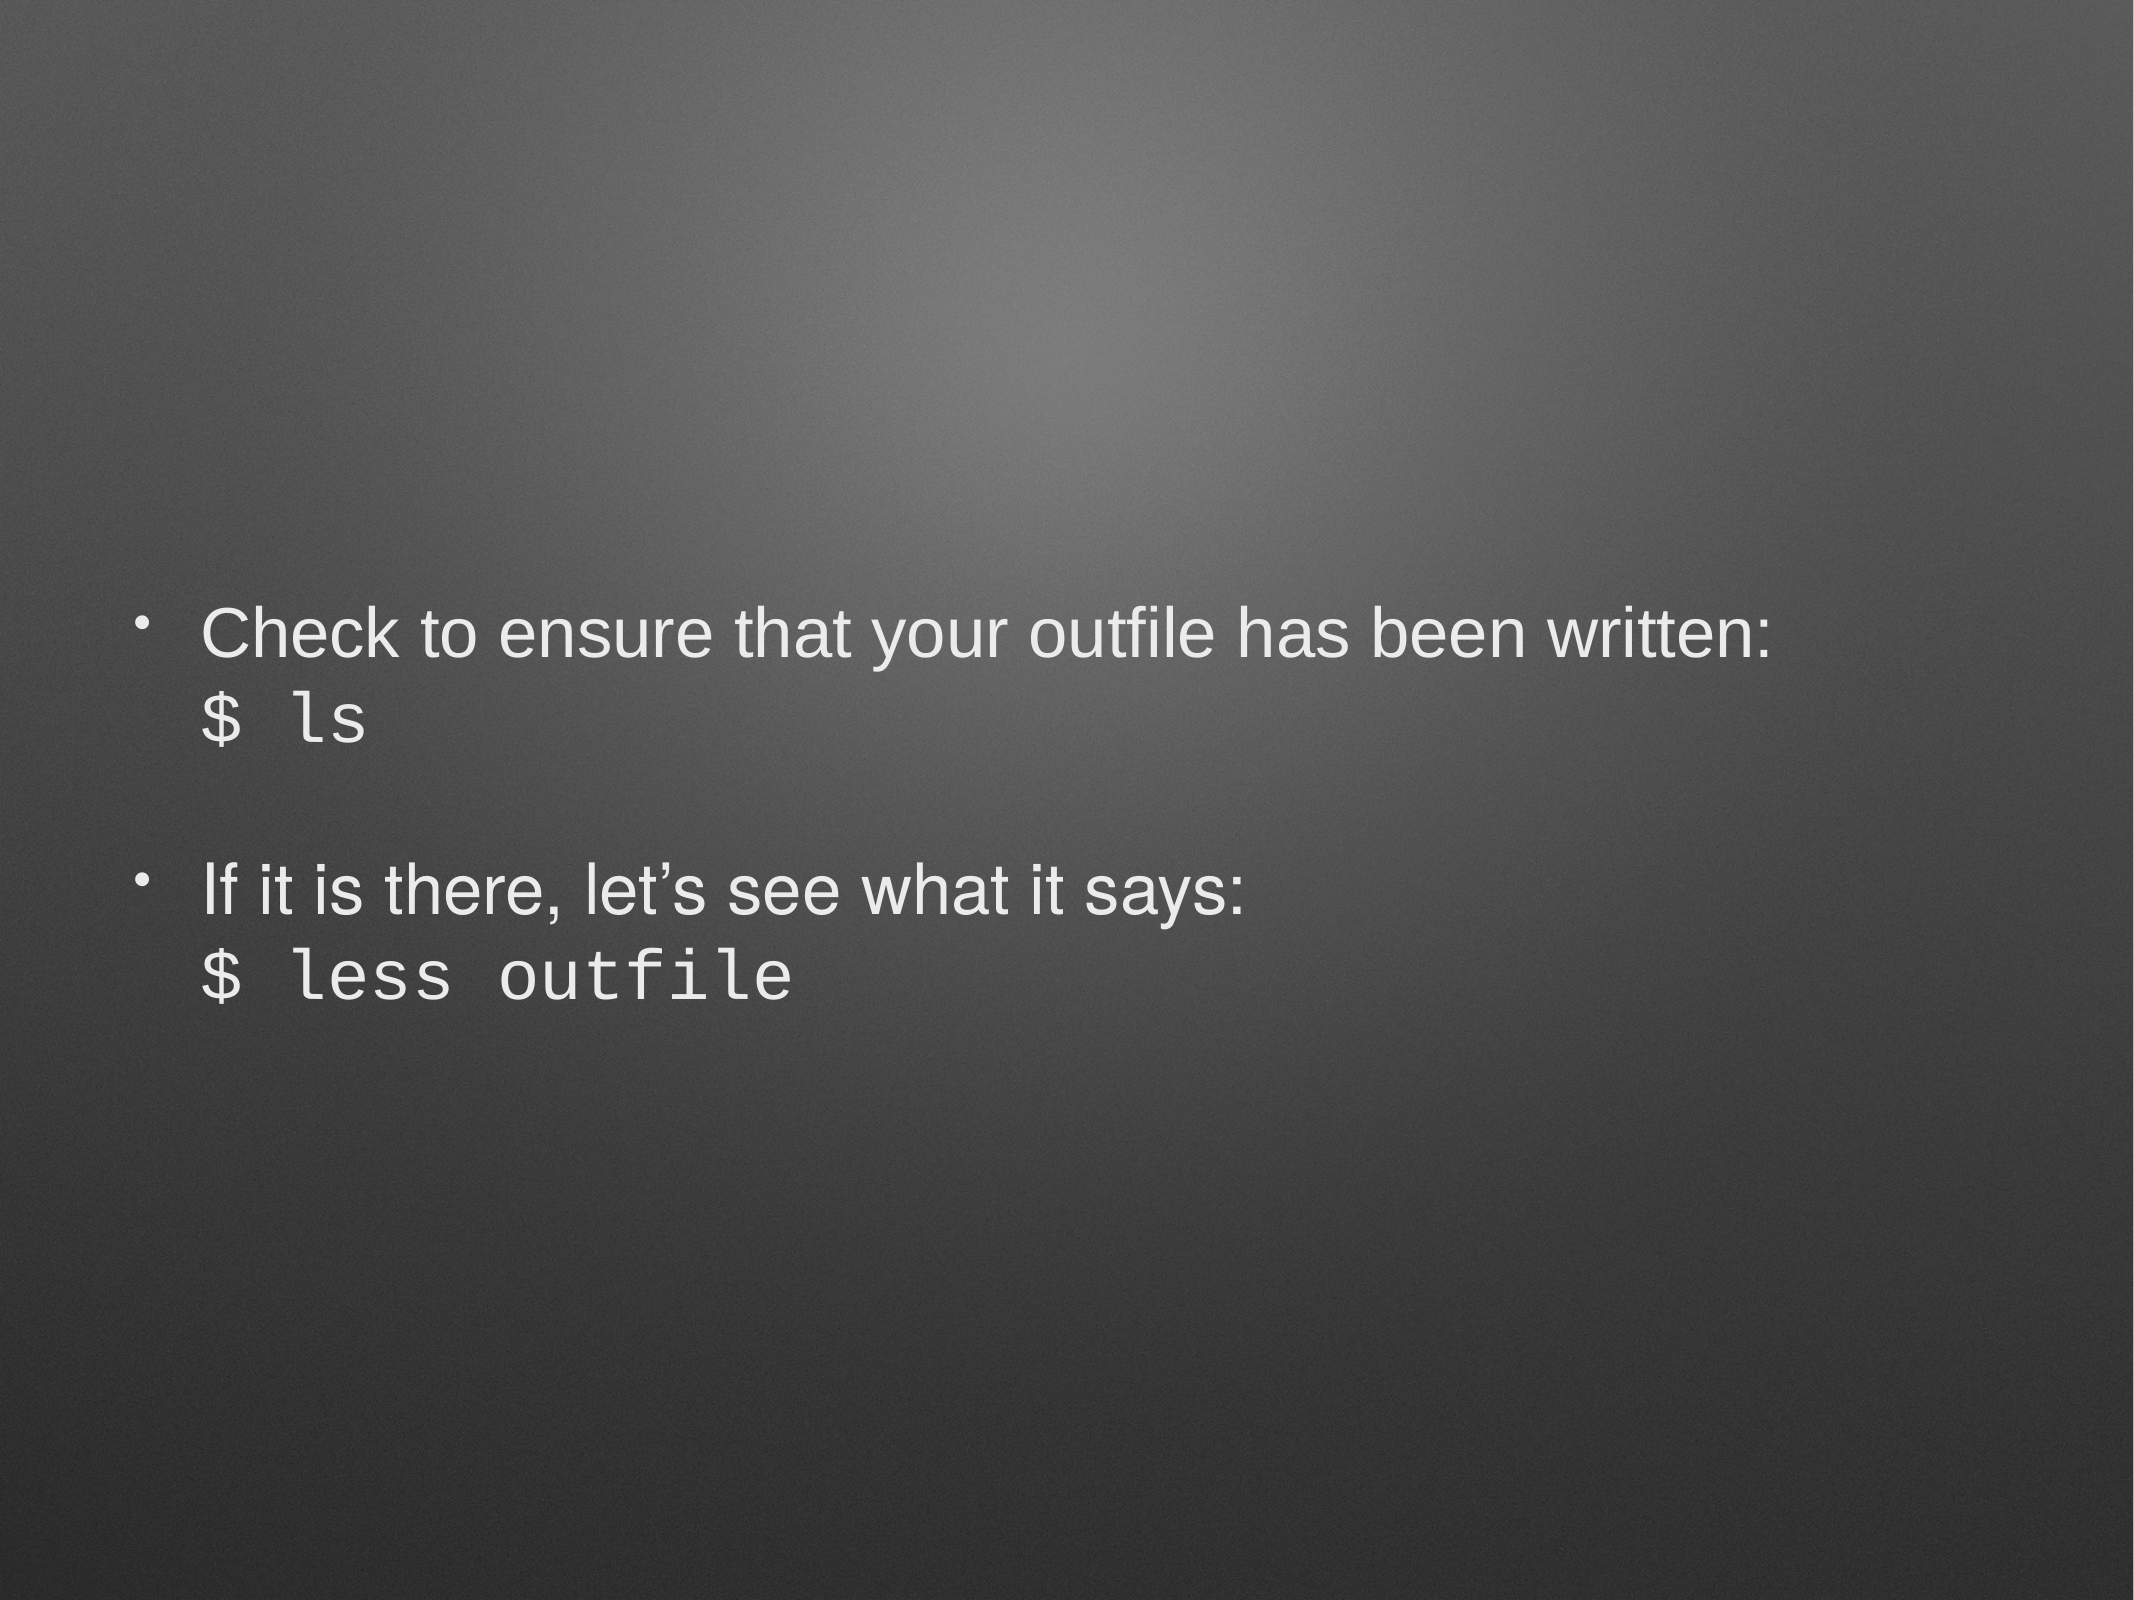

Check to ensure that your outfile has been written:
$ ls
If it is there, let’s see what it says:
$ less outfile